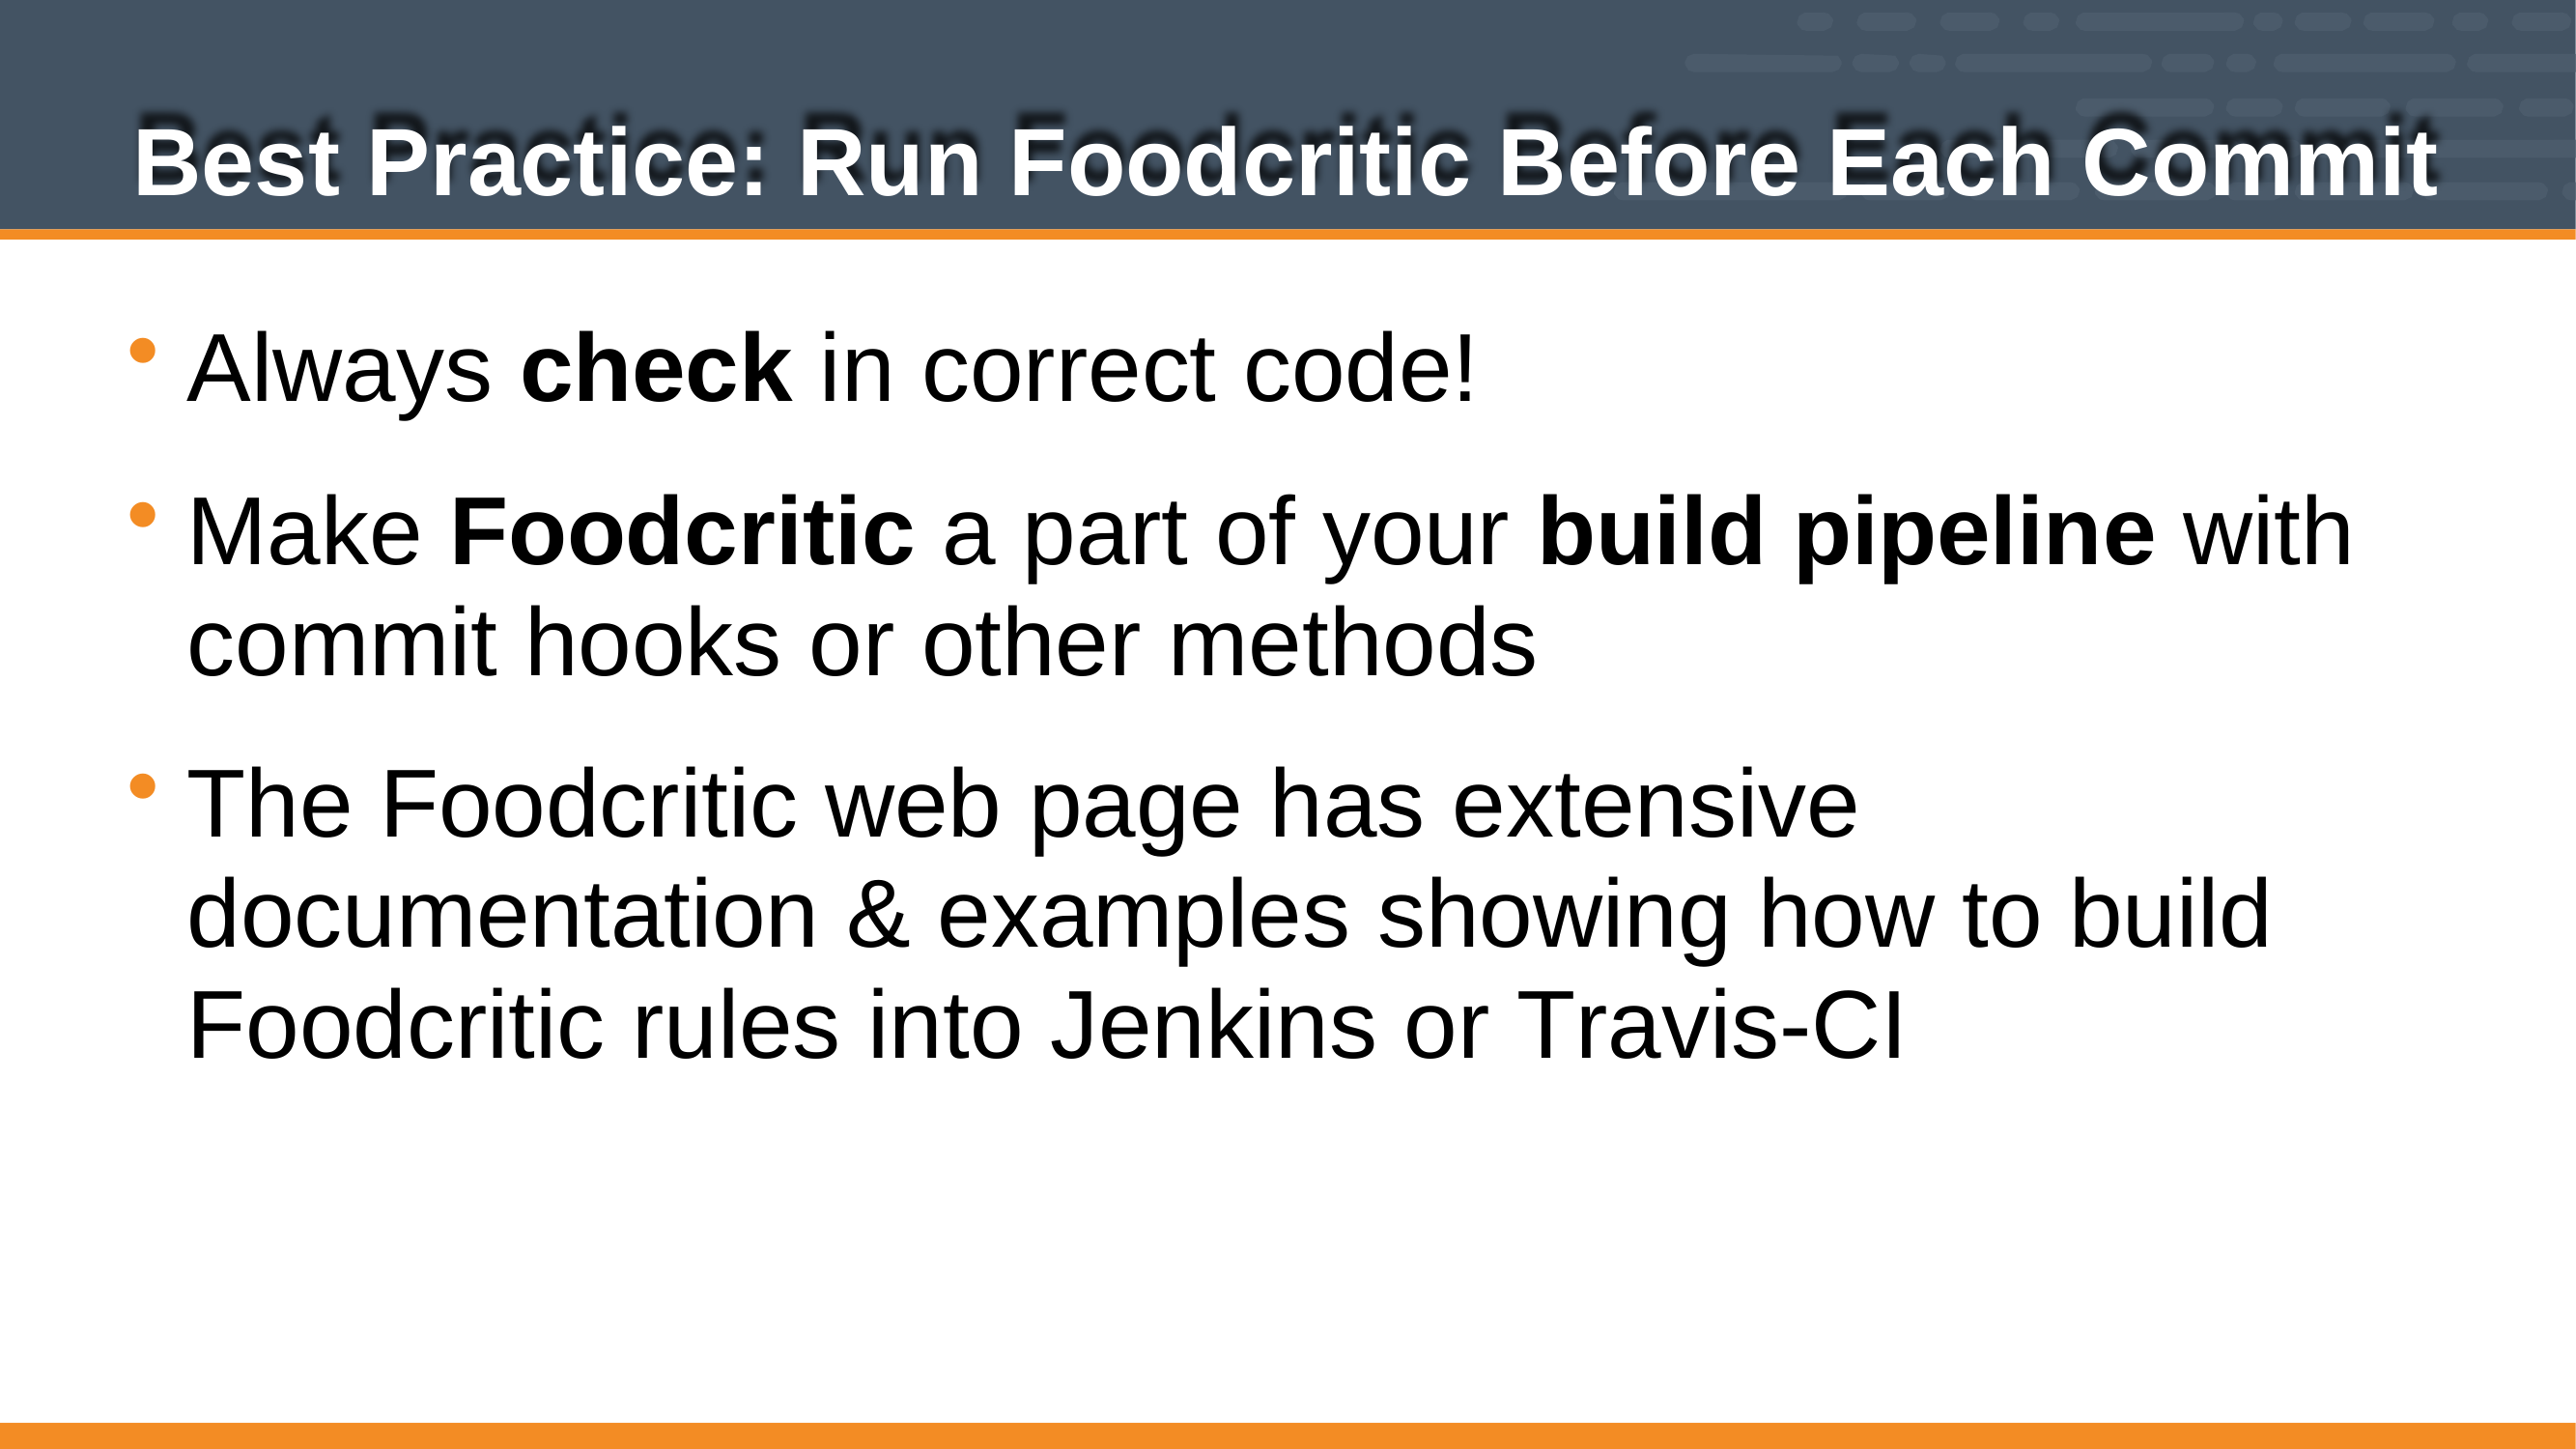

# Best Practice: Run Foodcritic Before Each Commit

Always check in correct code!
Make Foodcritic a part of your build pipeline with commit hooks or other methods
The Foodcritic web page has extensive documentation & examples showing how to build Foodcritic rules into Jenkins or Travis-CI